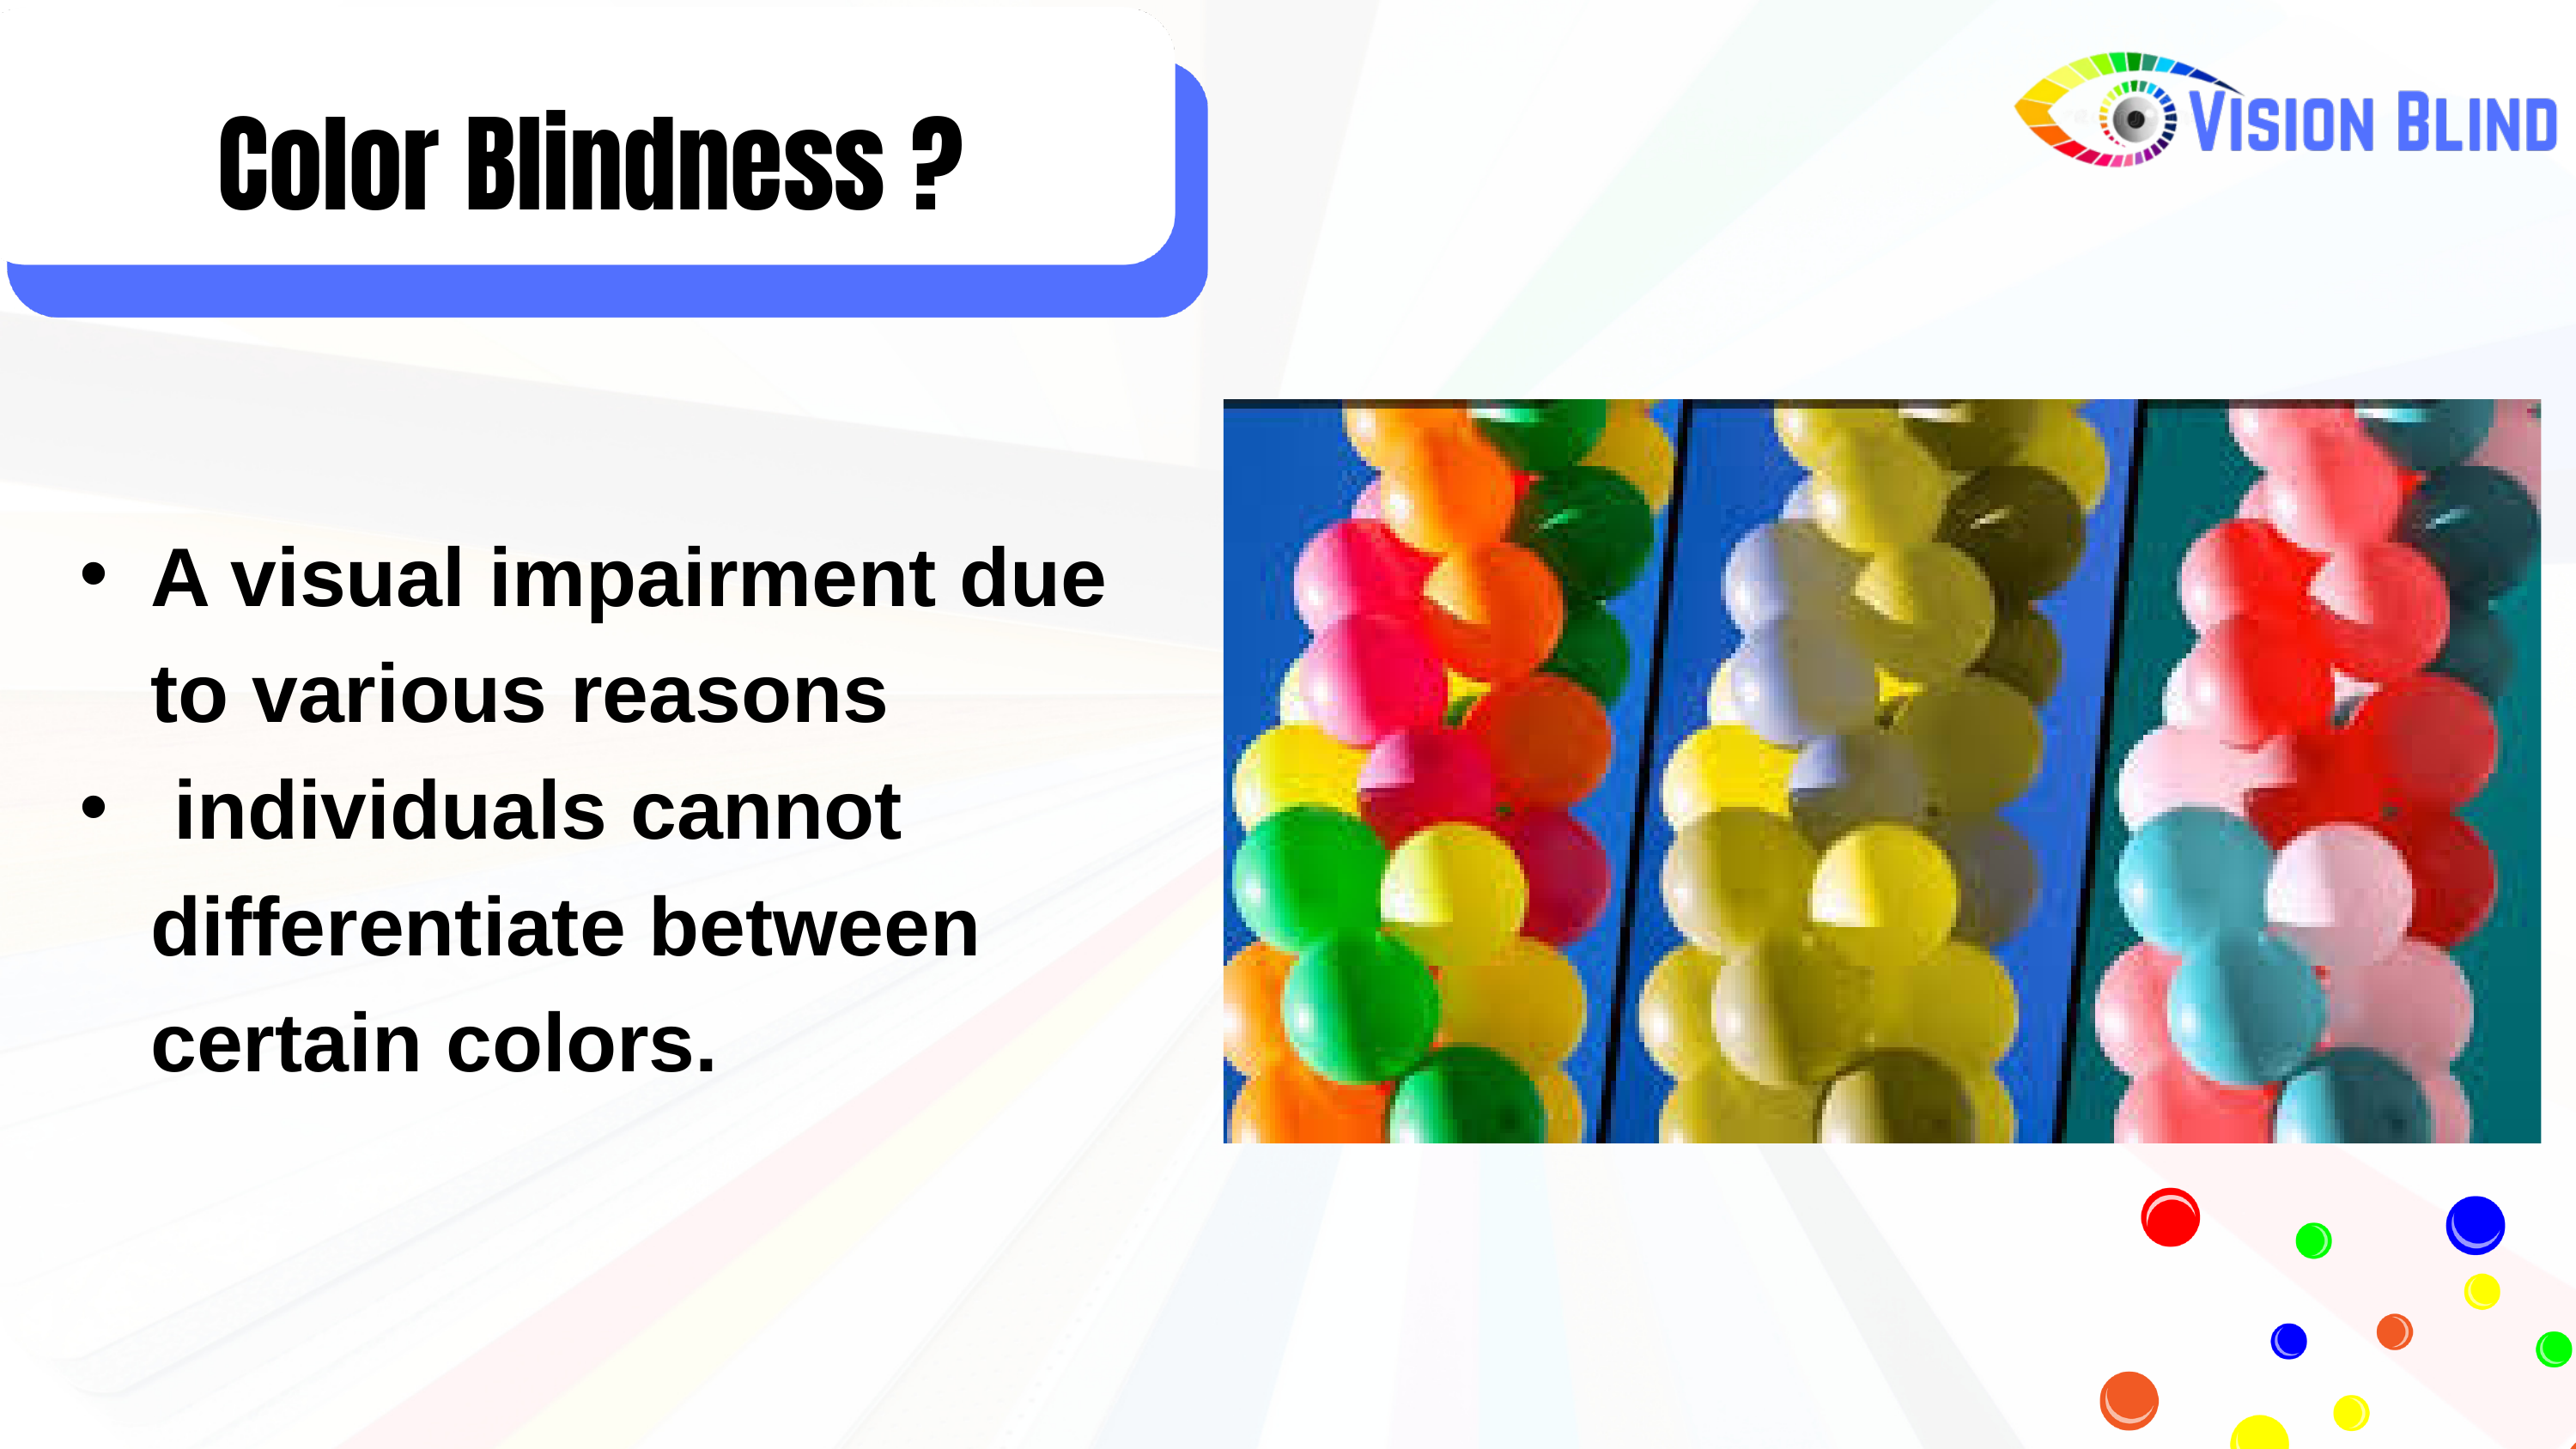

Color Blindness ?

A visual impairment due to various reasons
 individuals cannot differentiate between certain colors.